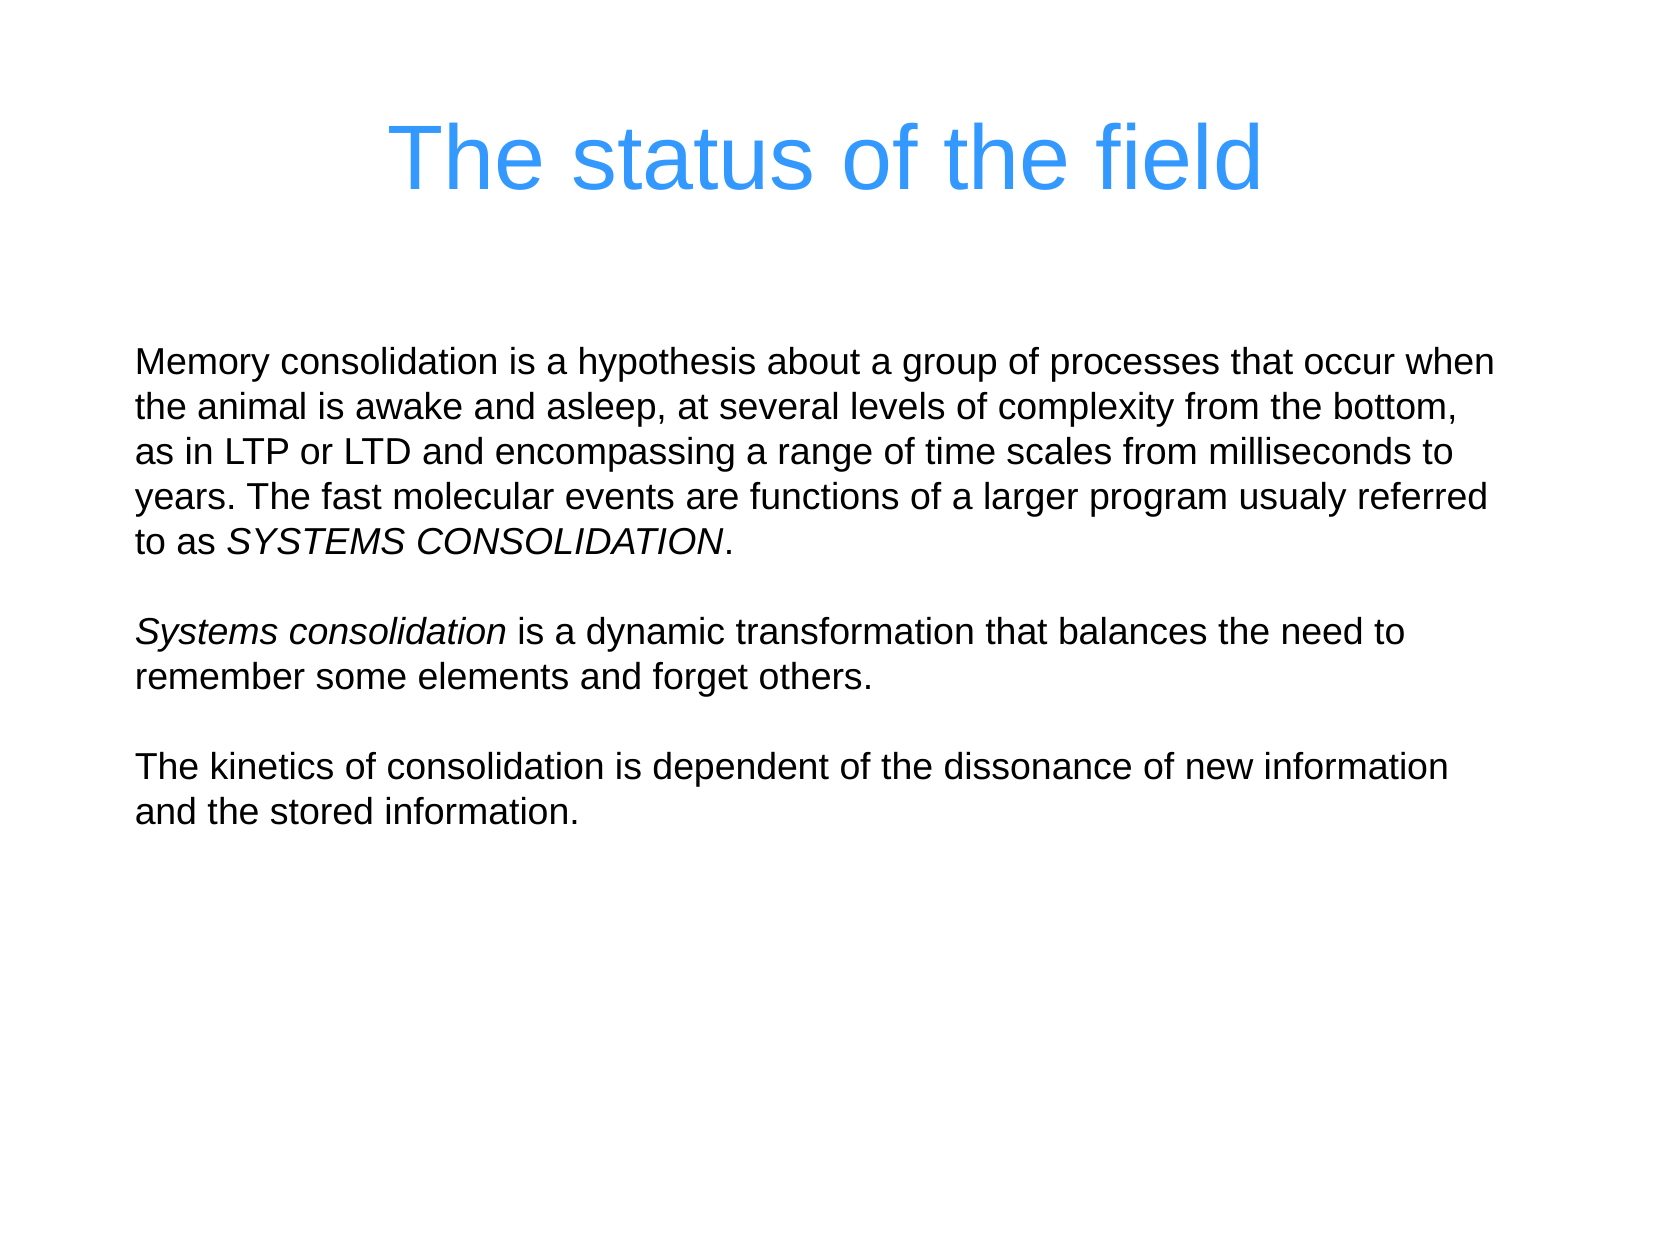

The status of the field
Memory consolidation is a hypothesis about a group of processes that occur when the animal is awake and asleep, at several levels of complexity from the bottom, as in LTP or LTD and encompassing a range of time scales from milliseconds to years. The fast molecular events are functions of a larger program usualy referred to as SYSTEMS CONSOLIDATION.

Systems consolidation is a dynamic transformation that balances the need to remember some elements and forget others.

The kinetics of consolidation is dependent of the dissonance of new information and the stored information.